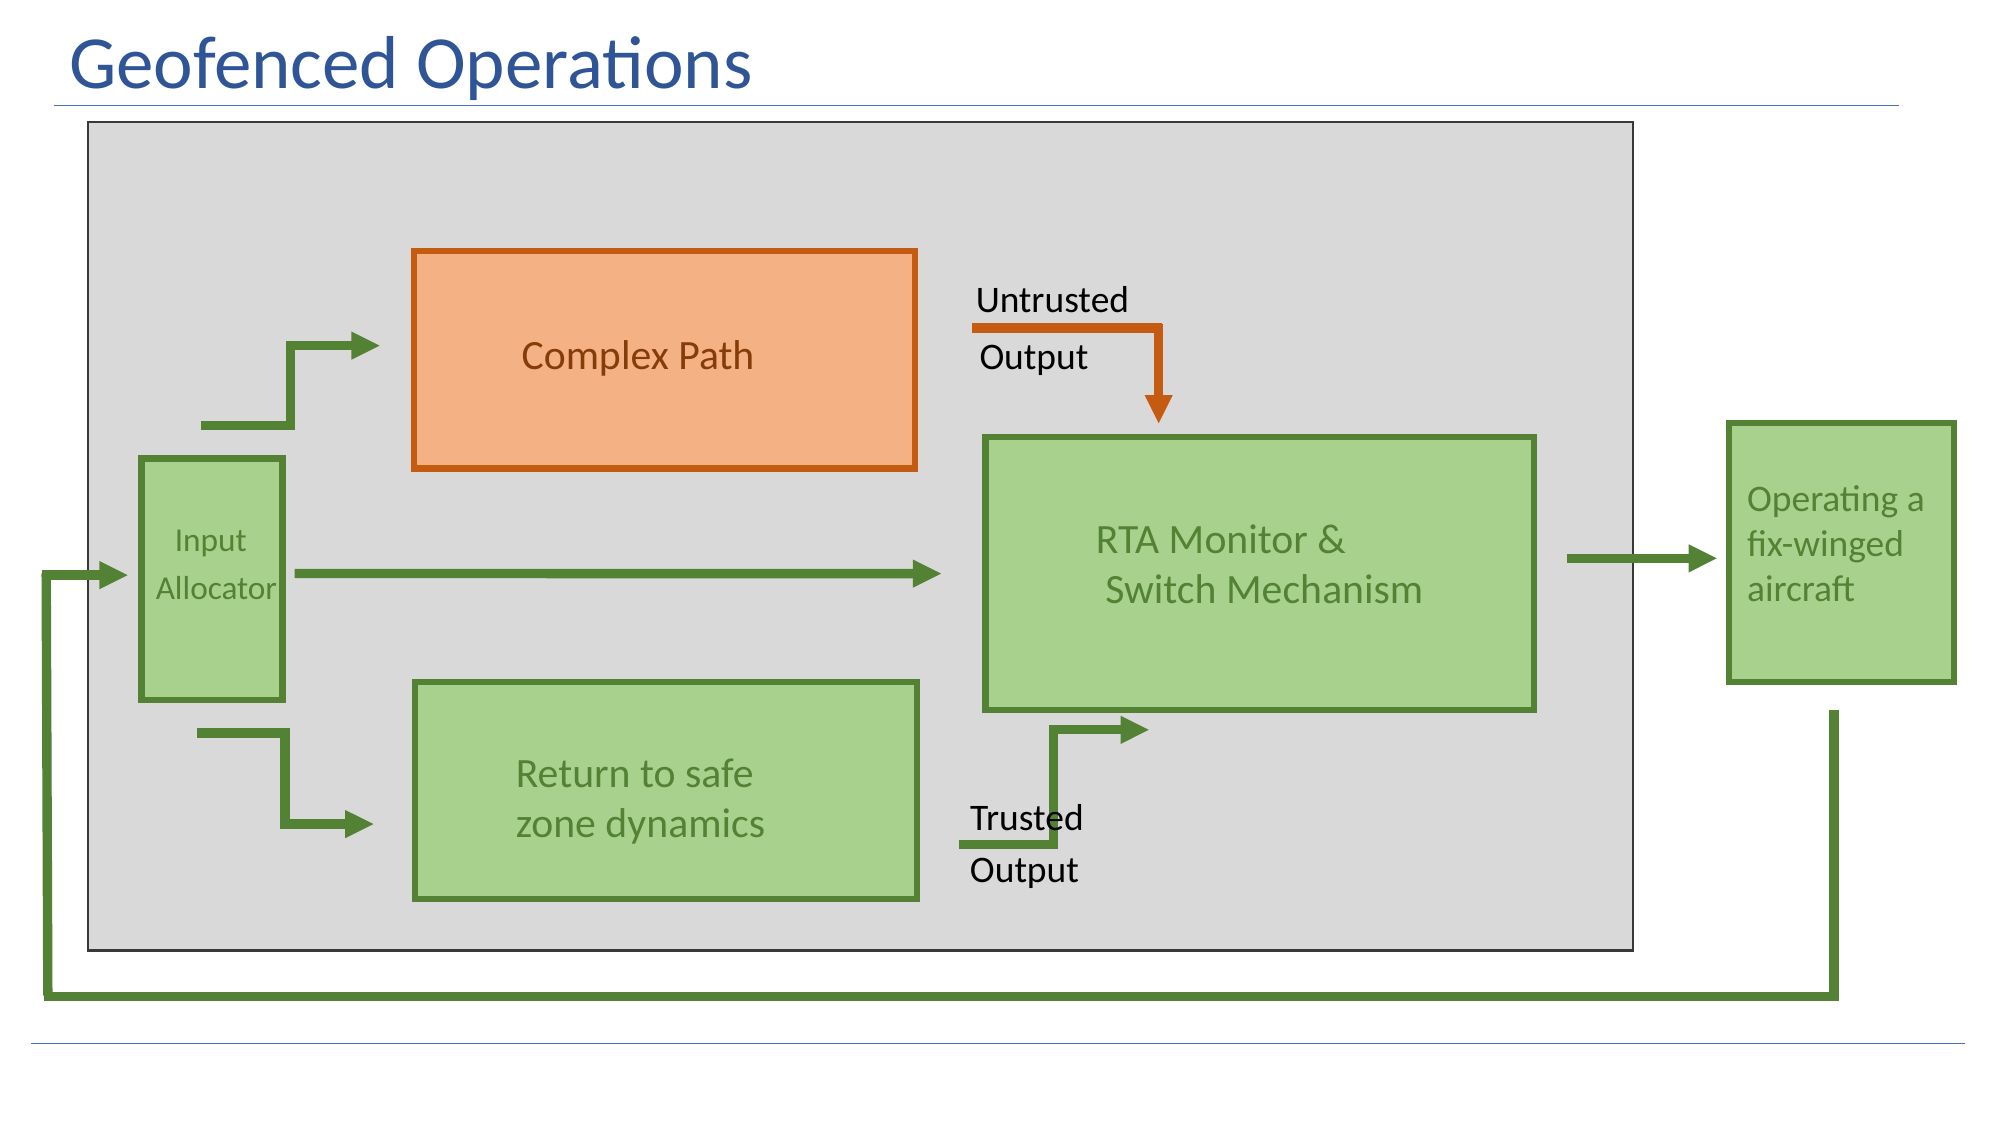

Geofenced Operations

Untrusted

Complex Path
Output

Operating a
fix-winged
aircraft

RTA Monitor &
 Switch Mechanism
Input

Allocator
Return to safe zone dynamics
Trusted

Output